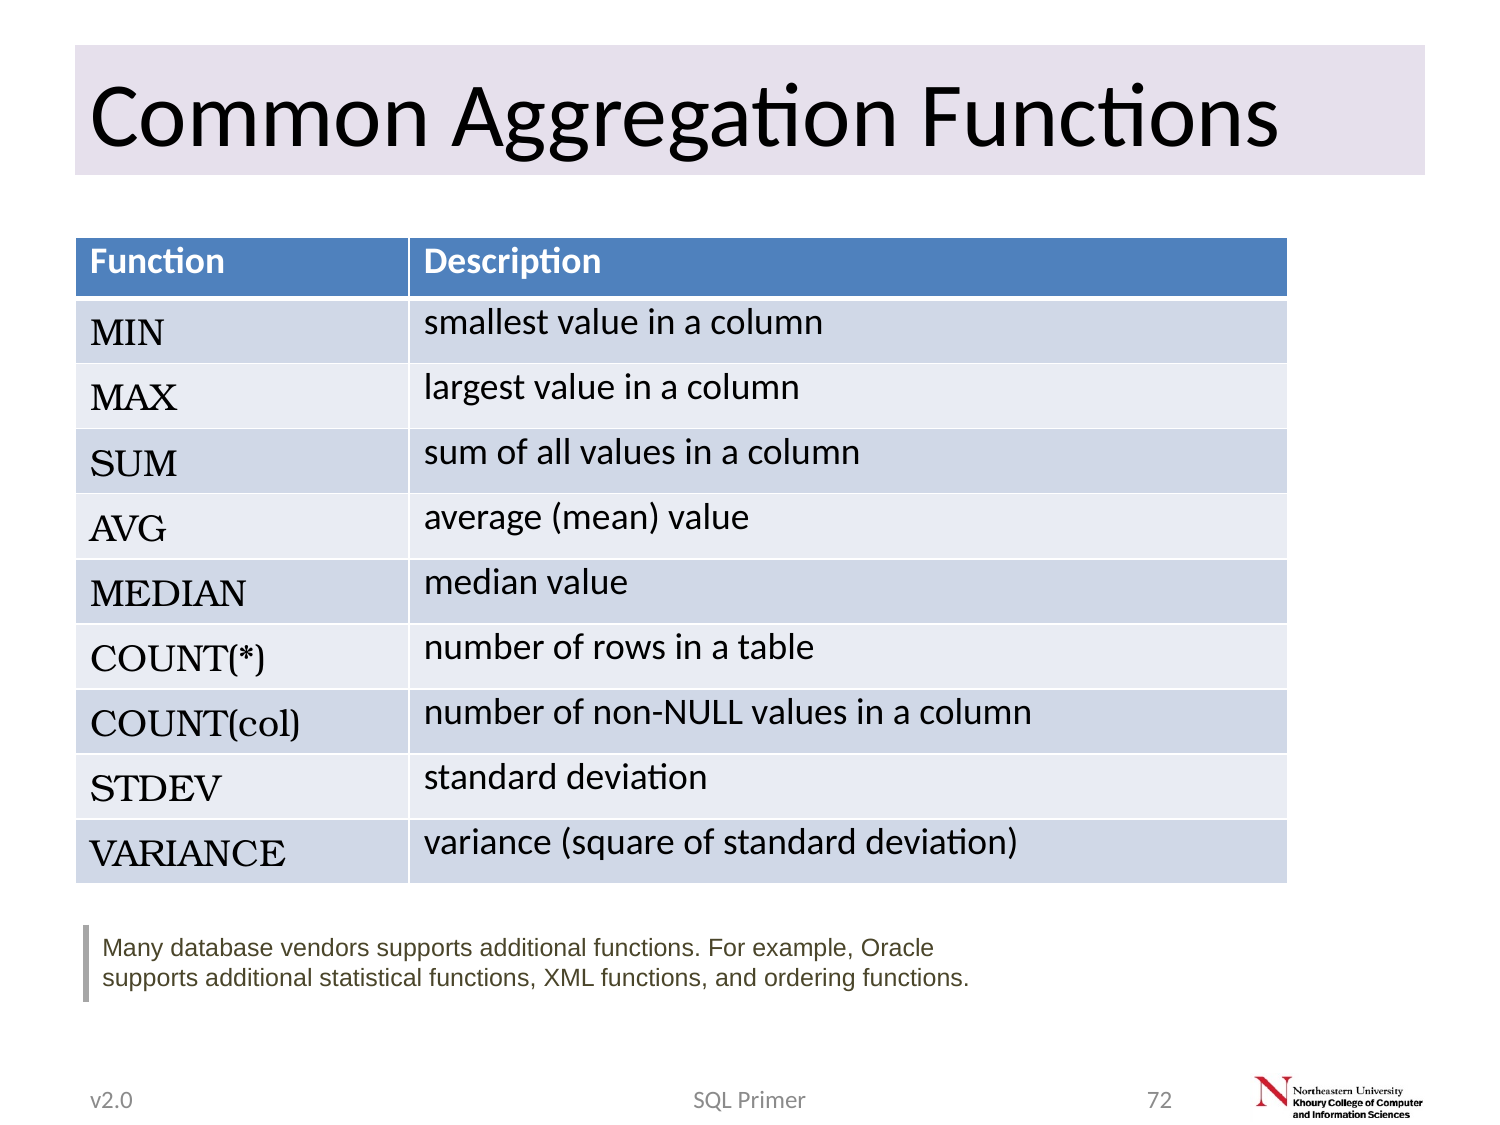

# Common Aggregation Functions
| Function | Description |
| --- | --- |
| MIN | smallest value in a column |
| MAX | largest value in a column |
| SUM | sum of all values in a column |
| AVG | average (mean) value |
| MEDIAN | median value |
| COUNT(\*) | number of rows in a table |
| COUNT(col) | number of non-NULL values in a column |
| STDEV | standard deviation |
| VARIANCE | variance (square of standard deviation) |
Many database vendors supports additional functions. For example, Oracle supports additional statistical functions, XML functions, and ordering functions.
v2.0
SQL Primer
72